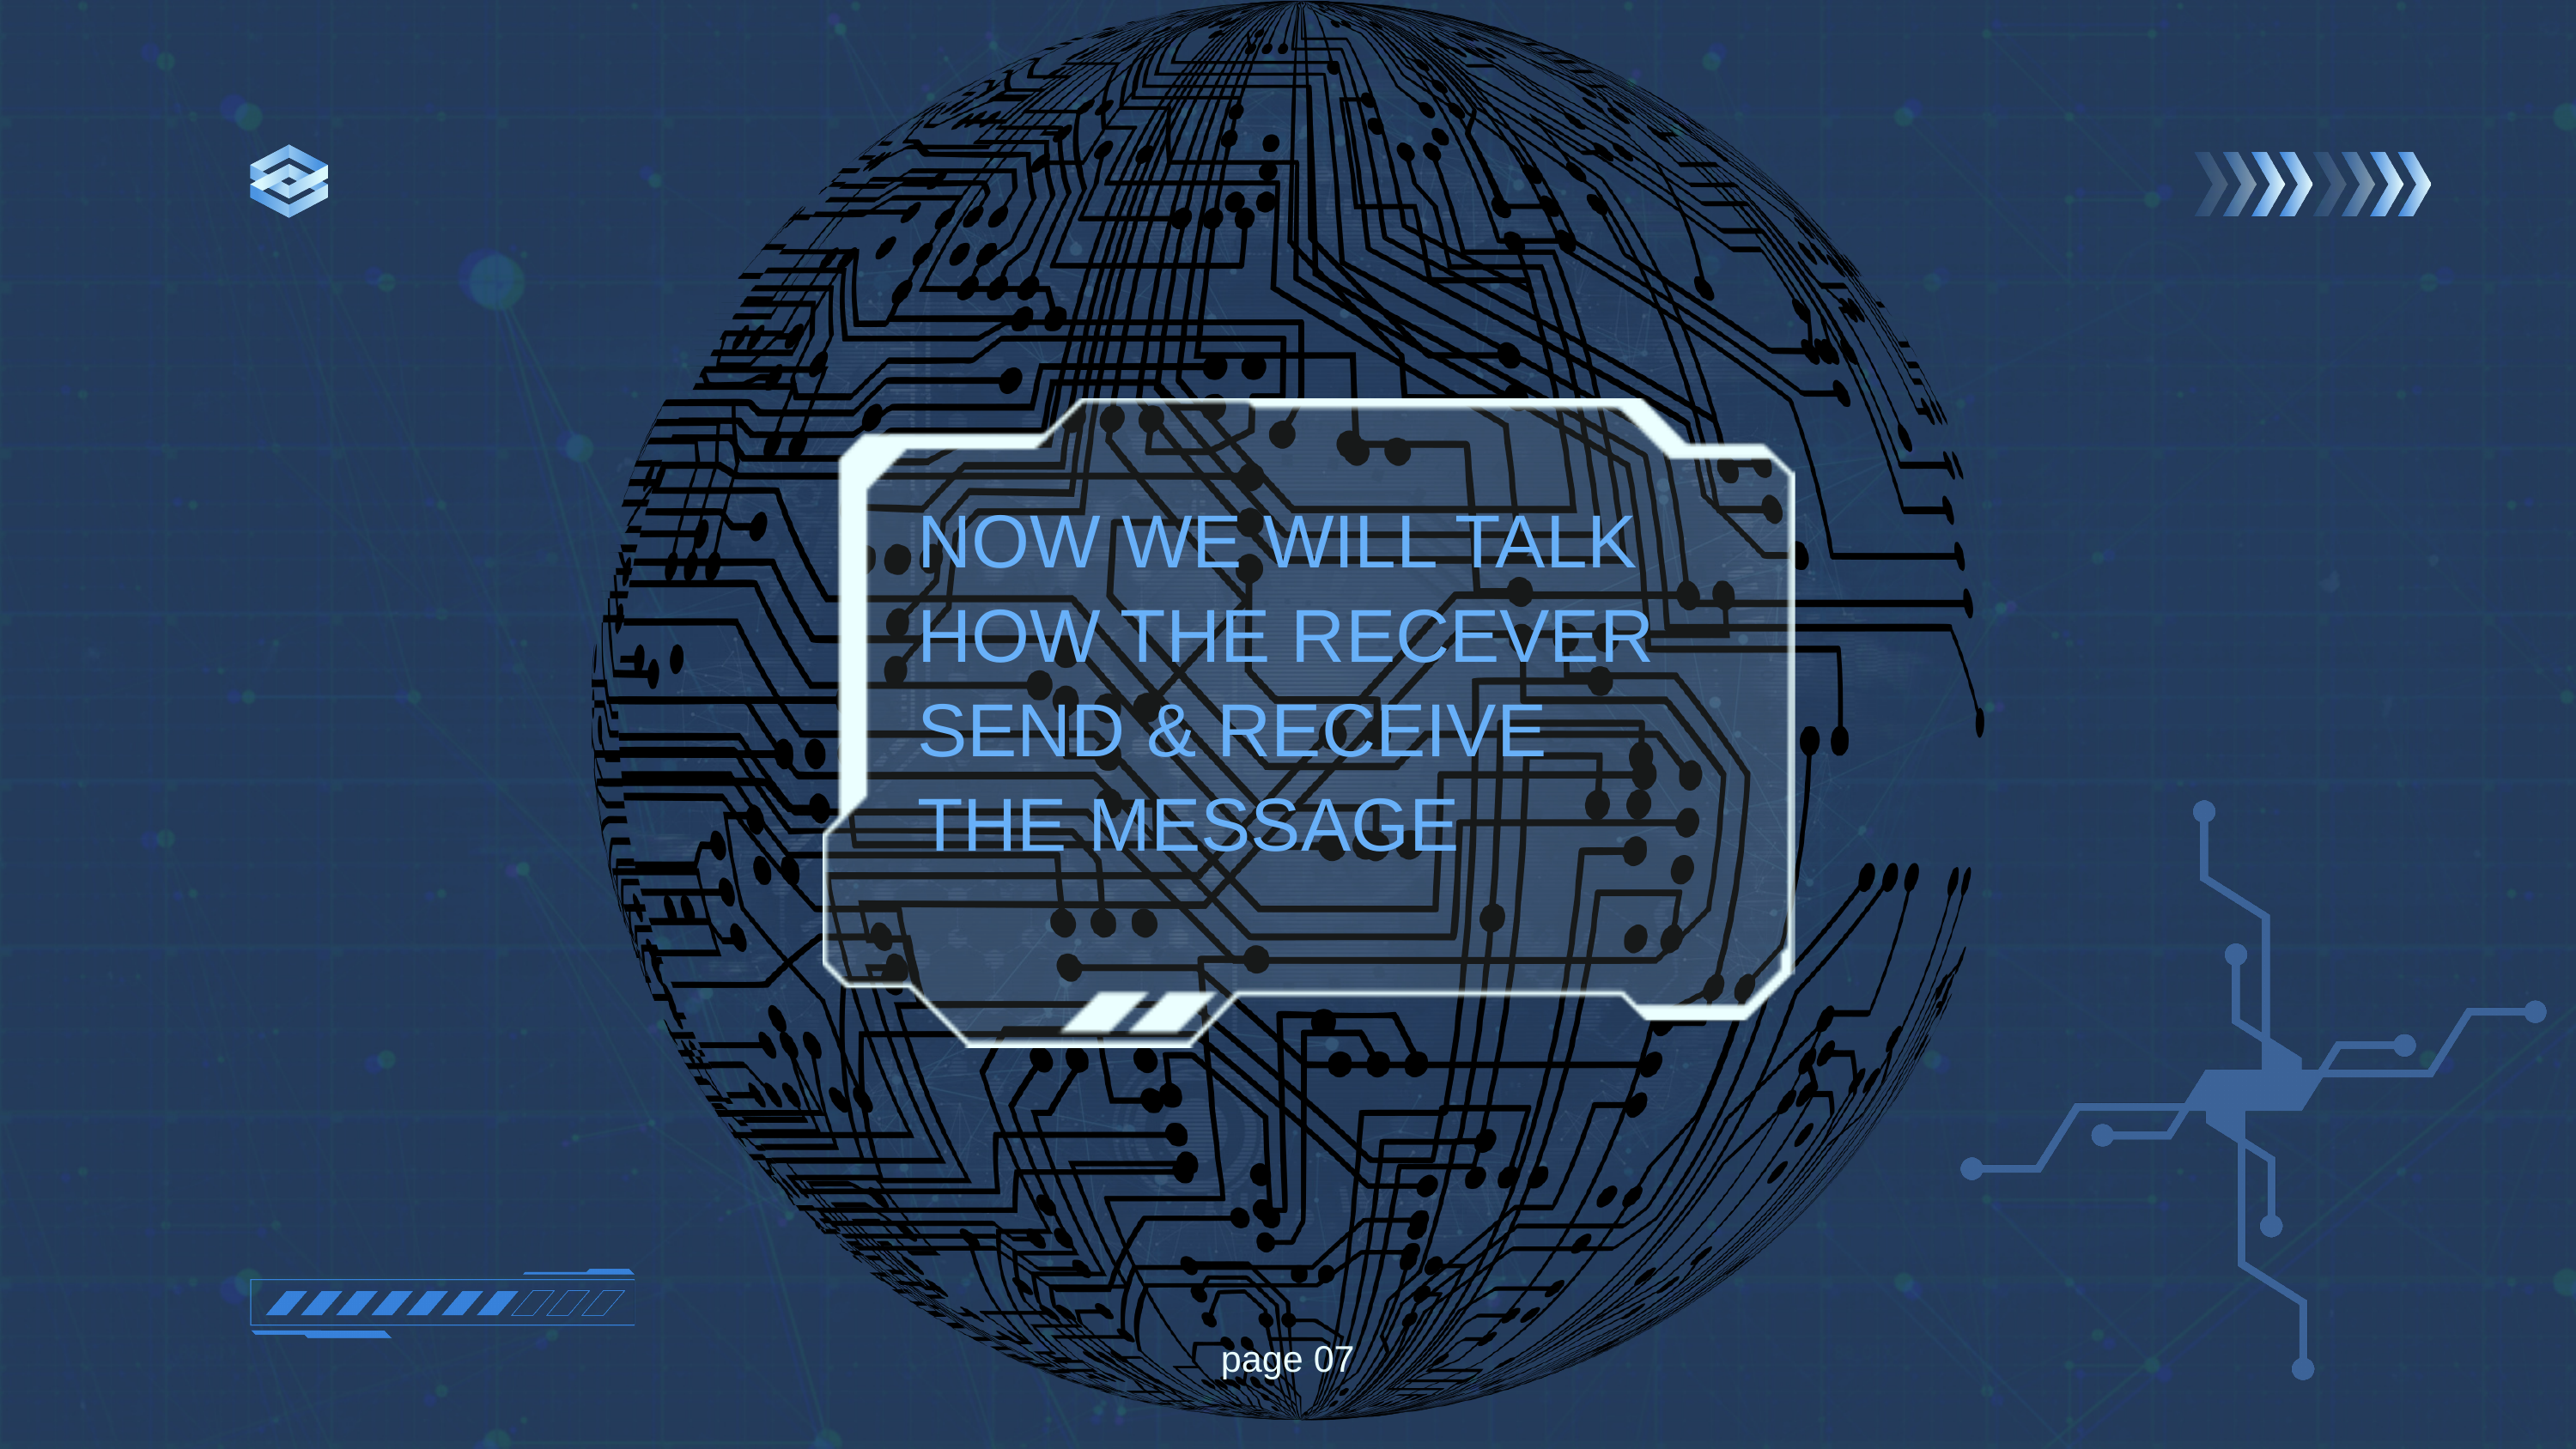

NOW WE WILL TALK HOW THE RECEVER SEND & RECEIVE THE MESSAGE

page 07